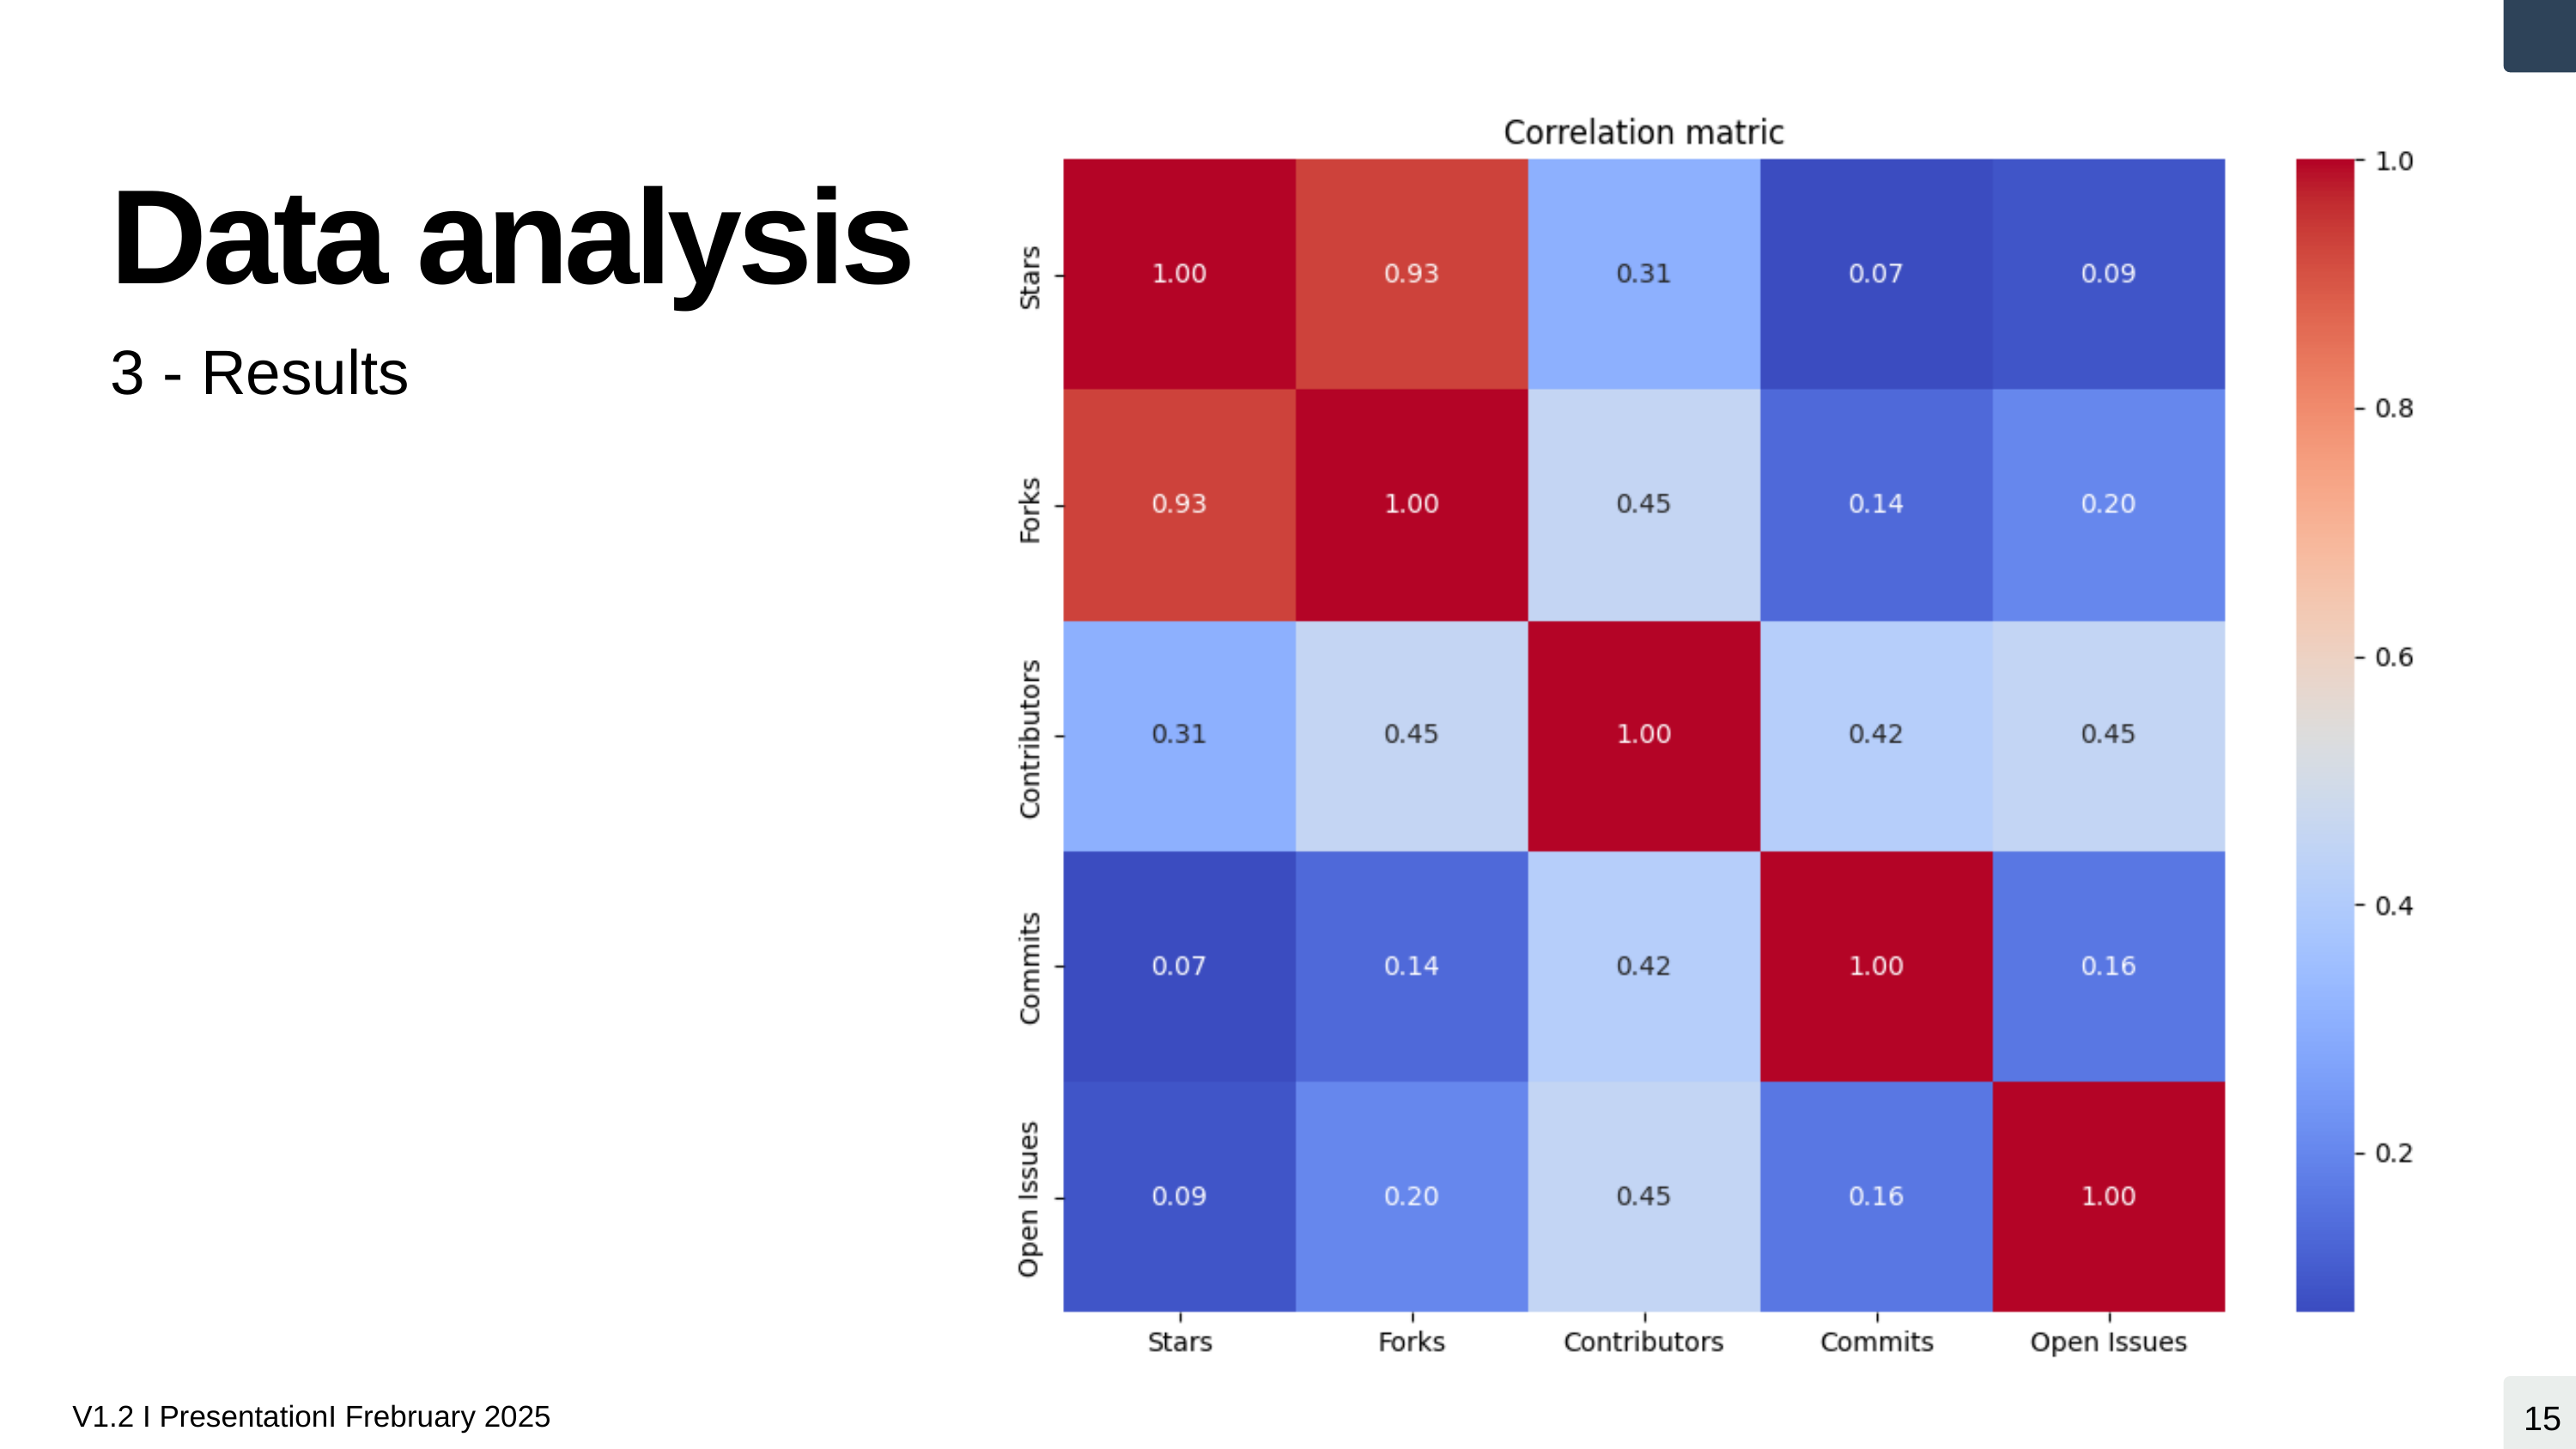

Data analysis
3 - Results

15
V1.2 I PresentationI Frebruary 2025